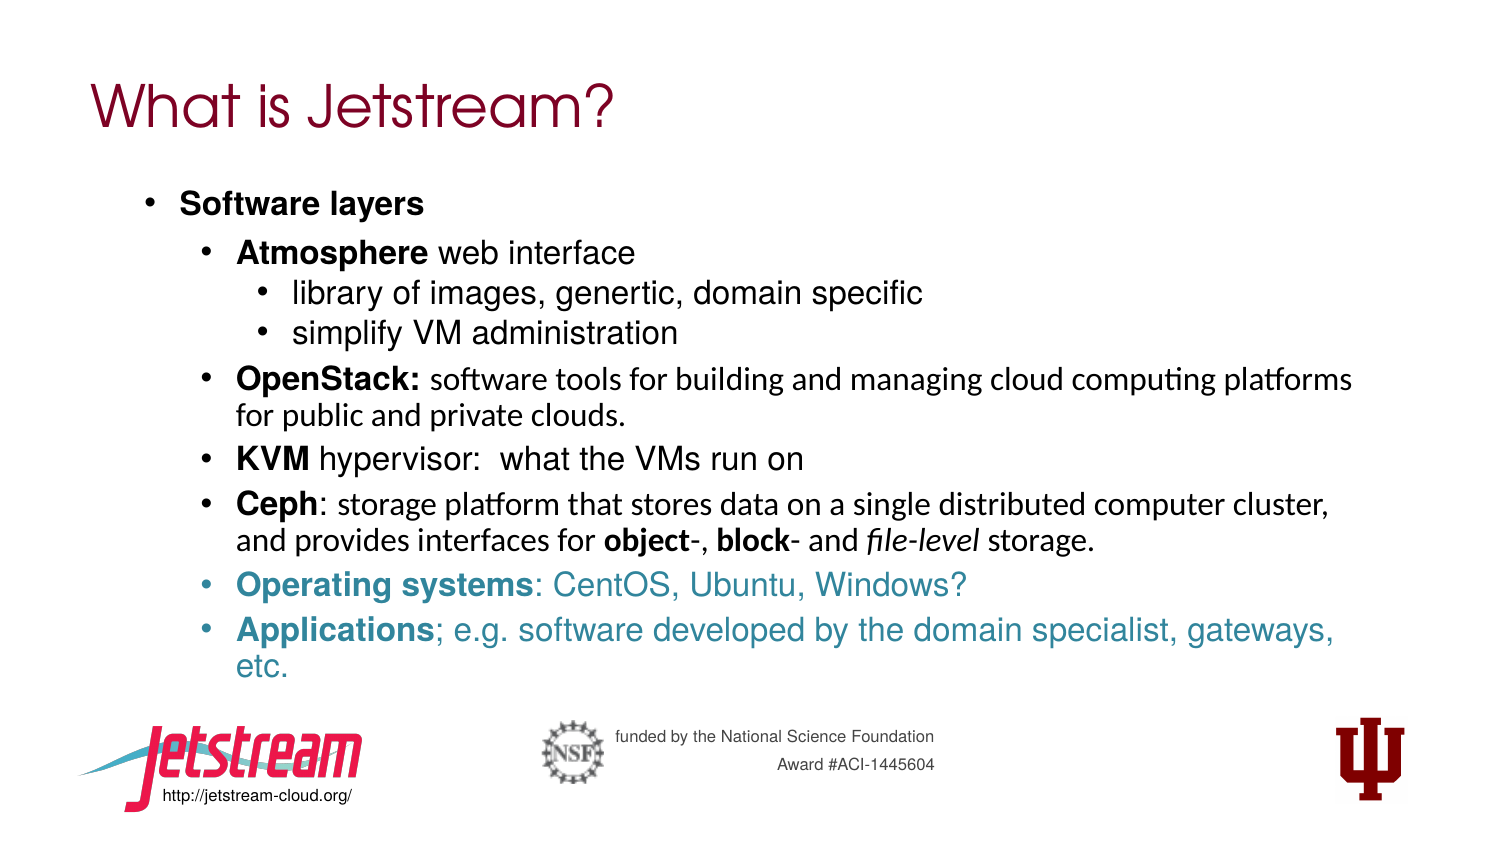

# What is Jetstream?

Software layers

Atmosphere web interface
library of images, genertic, domain specific
simplify VM administration

OpenStack: software tools for building and managing cloud computing platforms for public and private clouds.

KVM hypervisor:  what the VMs run on

Ceph: storage platform that stores data on a single distributed computer cluster, and provides interfaces for object-, block- and file-level storage.

Operating systems: CentOS, Ubuntu, Windows?

Applications; e.g. software developed by the domain specialist, gateways, etc.